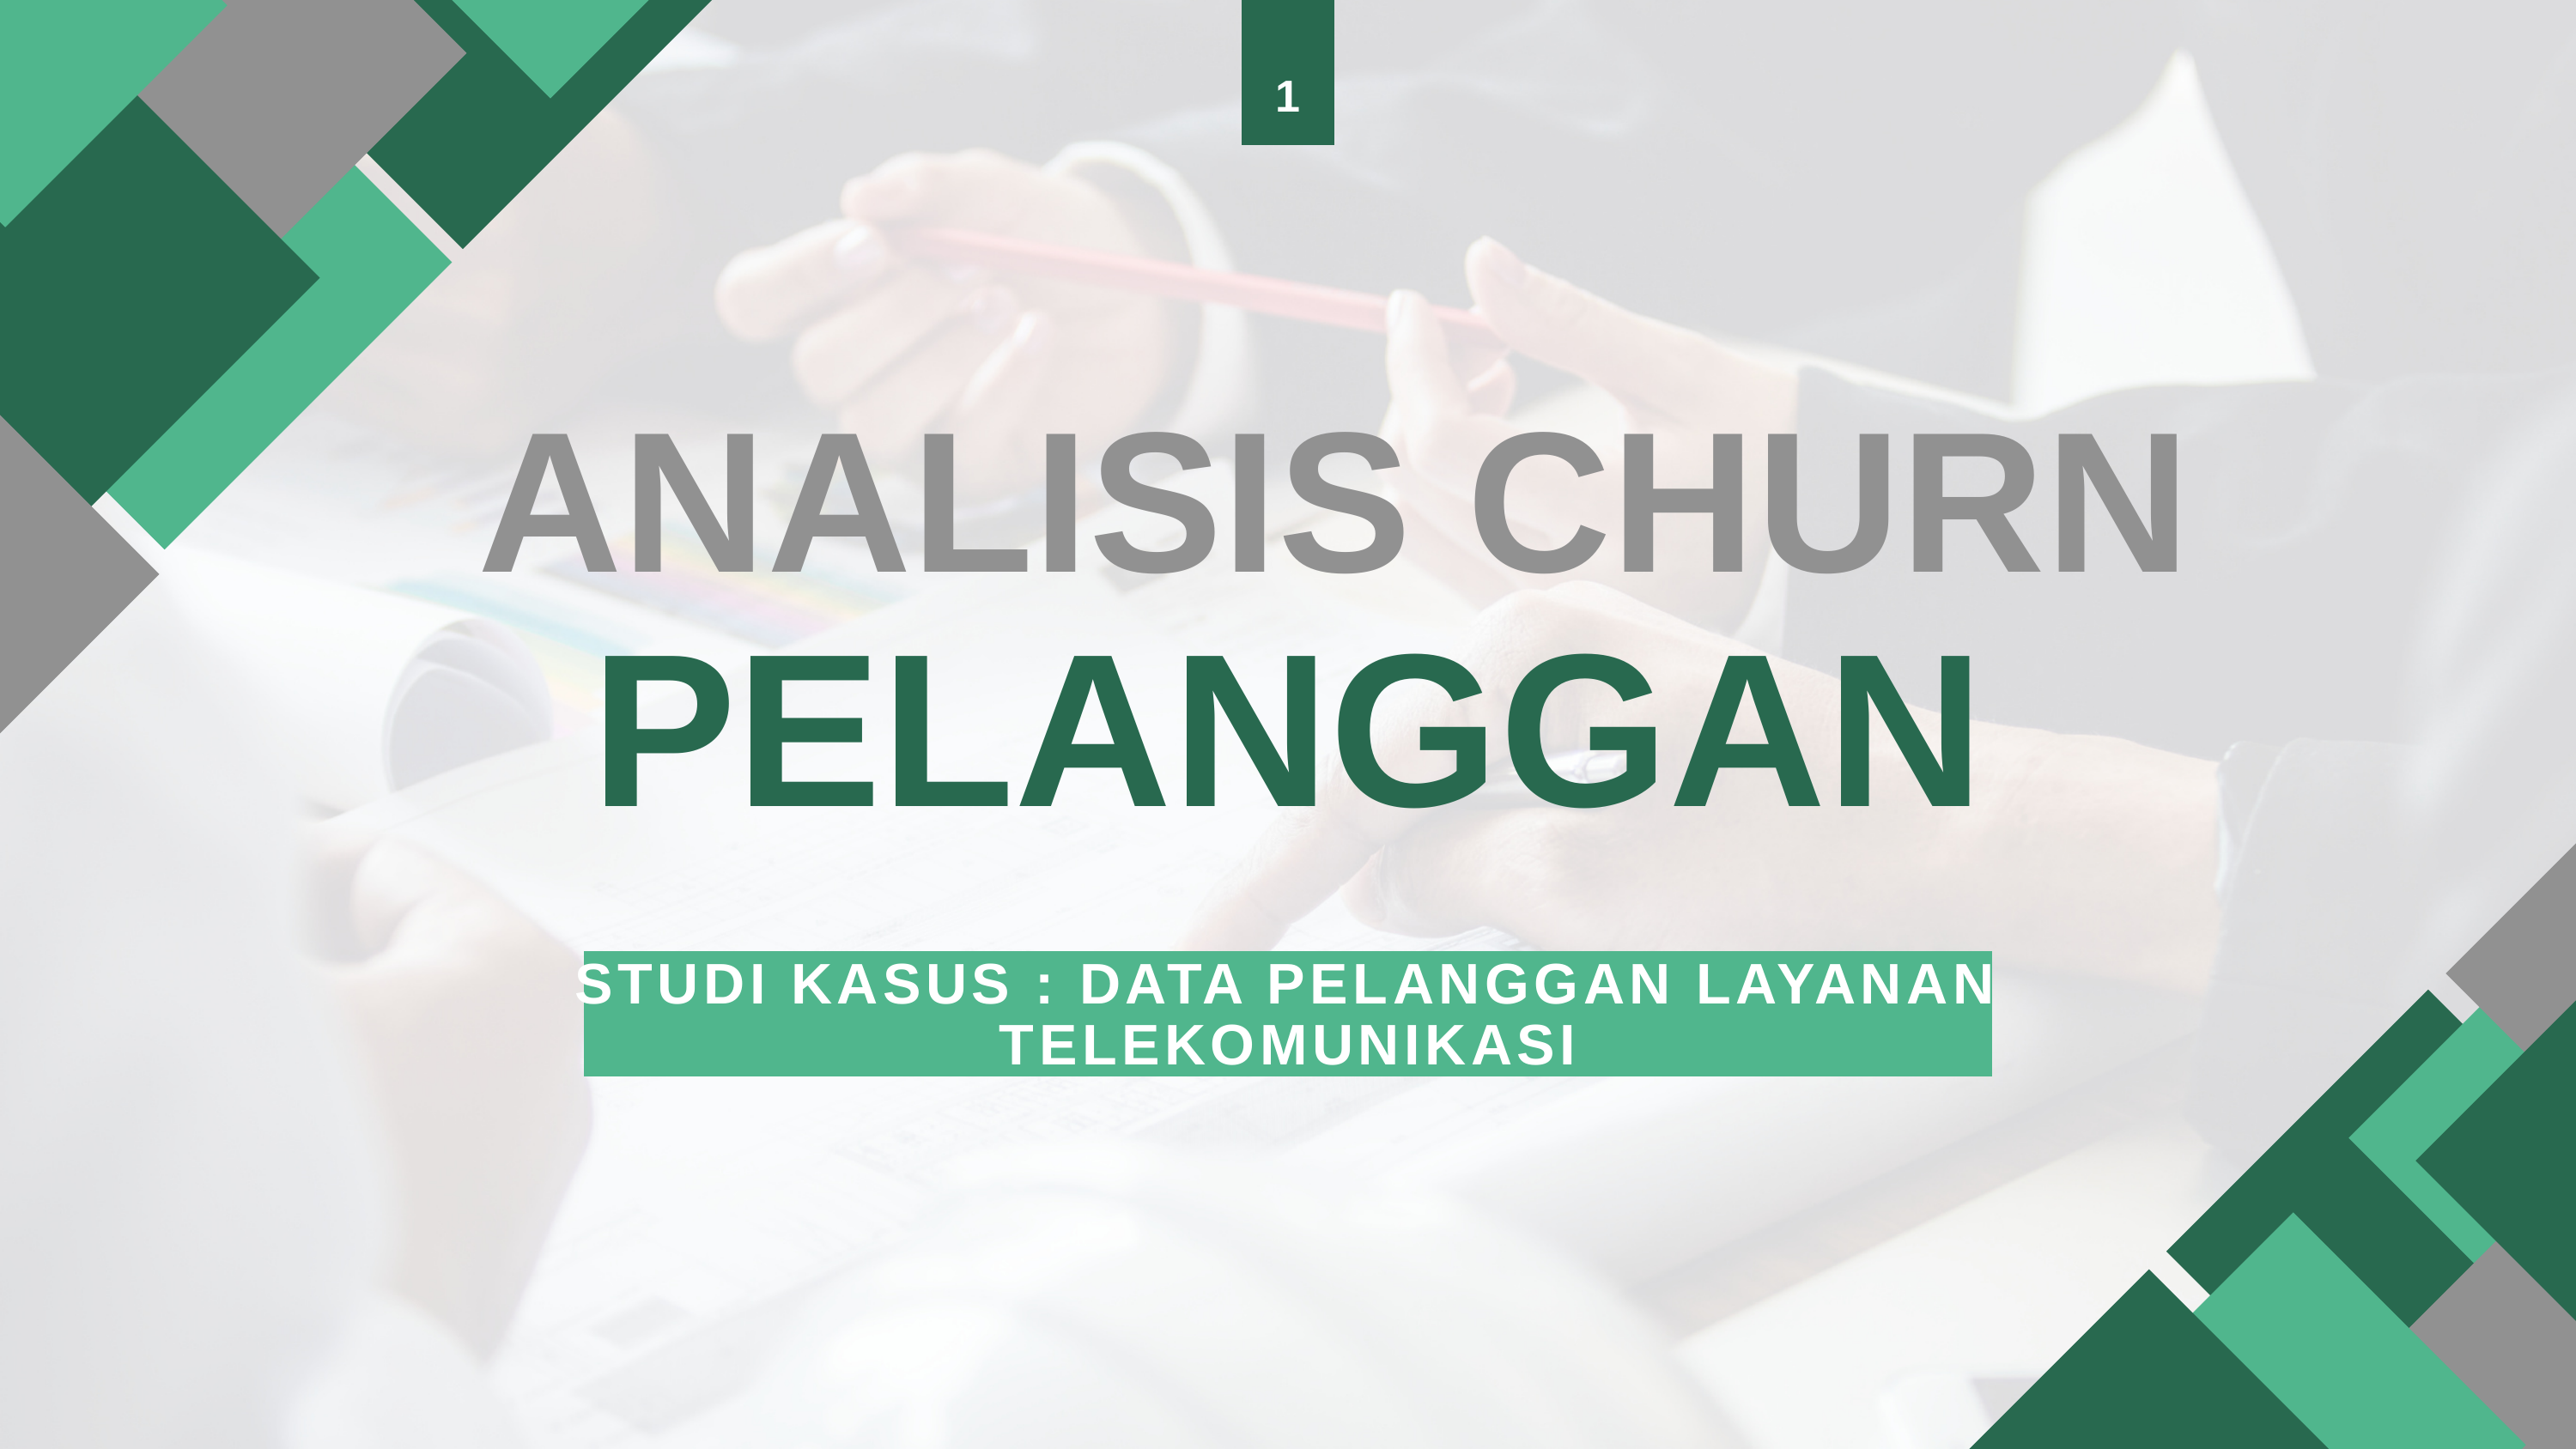

1

ANALISIS CHURN
PELANGGAN

STUDI KASUS : DATA PELANGGAN LAYANAN TELEKOMUNIKASI